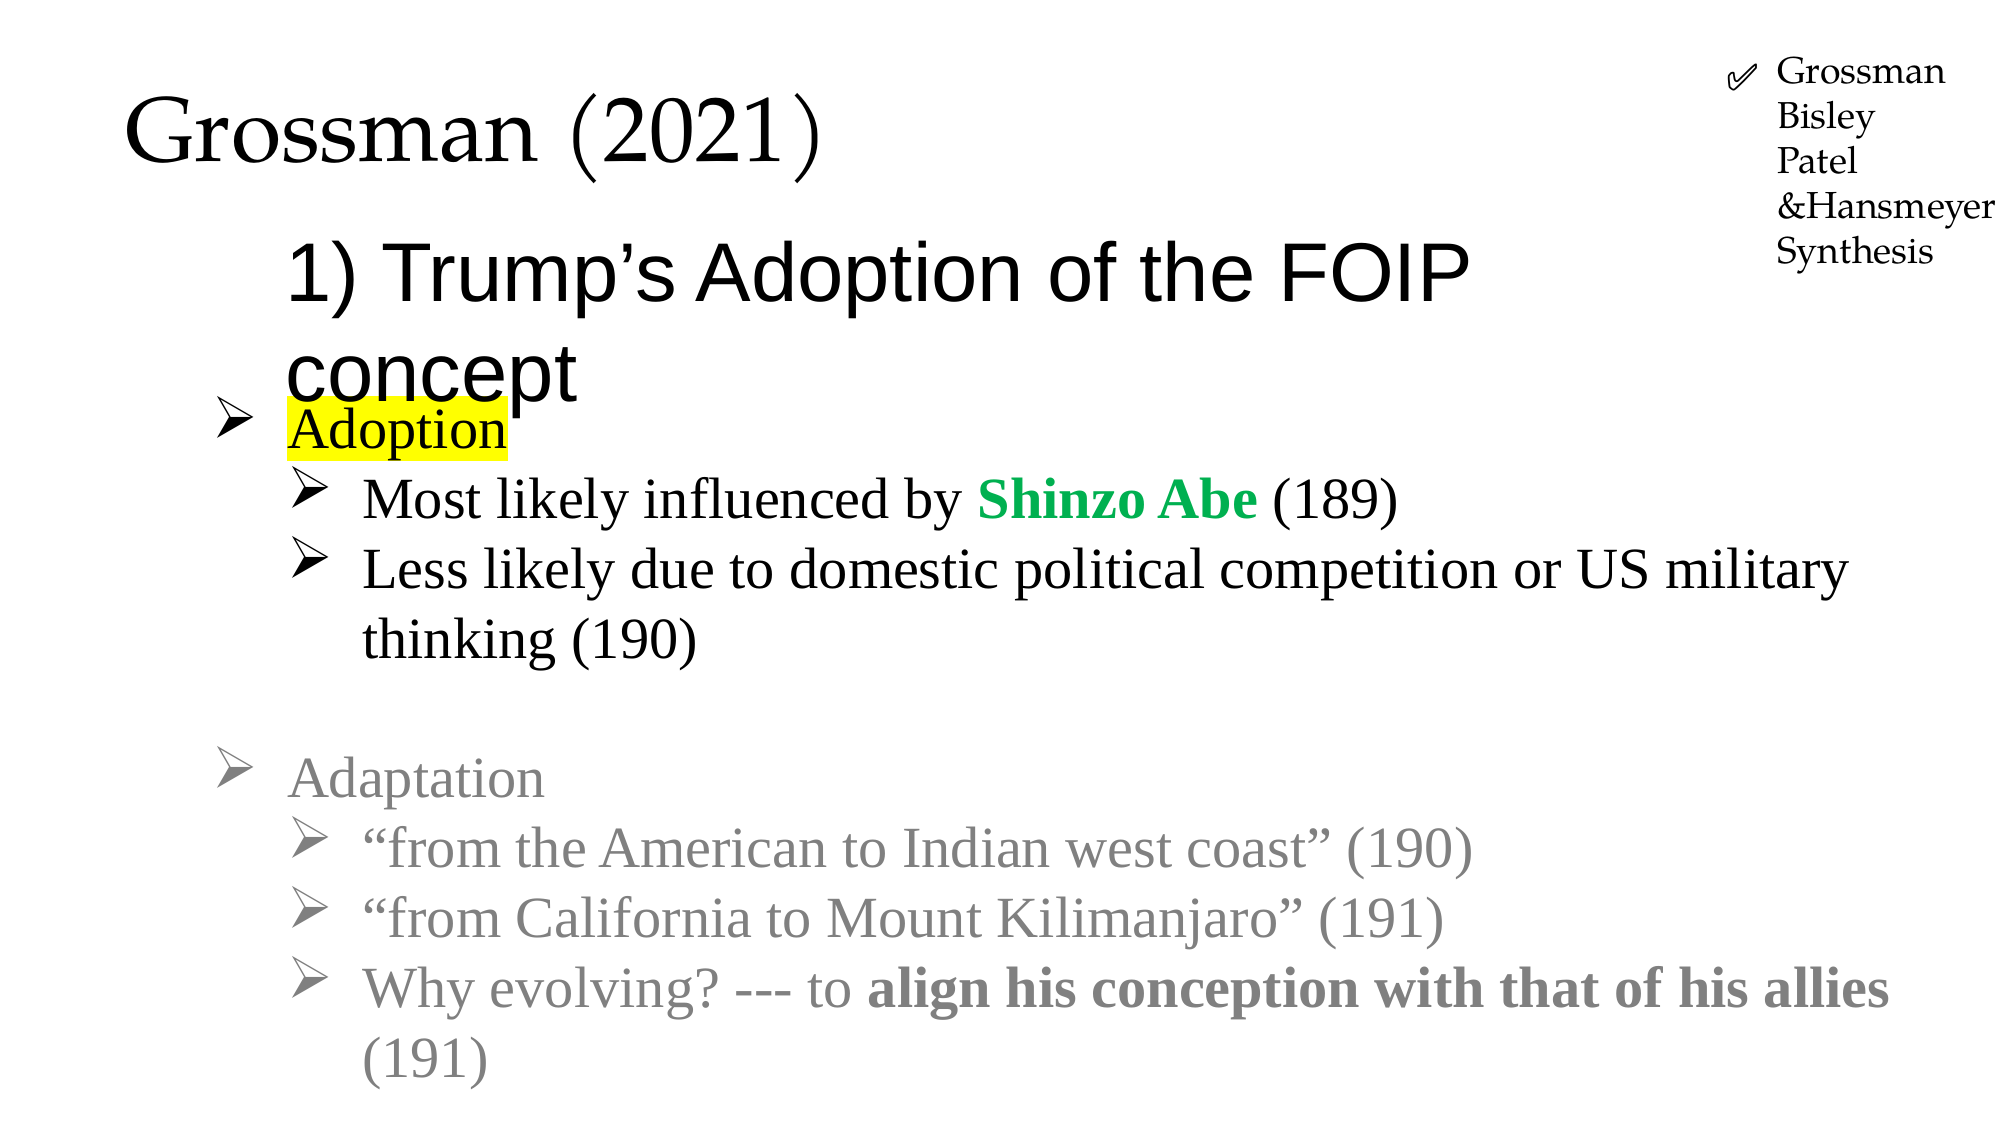

Grossman (2021)
Grossman
Bisley
Patel &Hansmeyer
Synthesis
✅
1) Trump’s Adoption of the FOIP concept
Adoption
Most likely influenced by Shinzo Abe (189)
Less likely due to domestic political competition or US military thinking (190)

Adaptation
“from the American to Indian west coast” (190)
“from California to Mount Kilimanjaro” (191)
Why evolving? --- to align his conception with that of his allies (191)